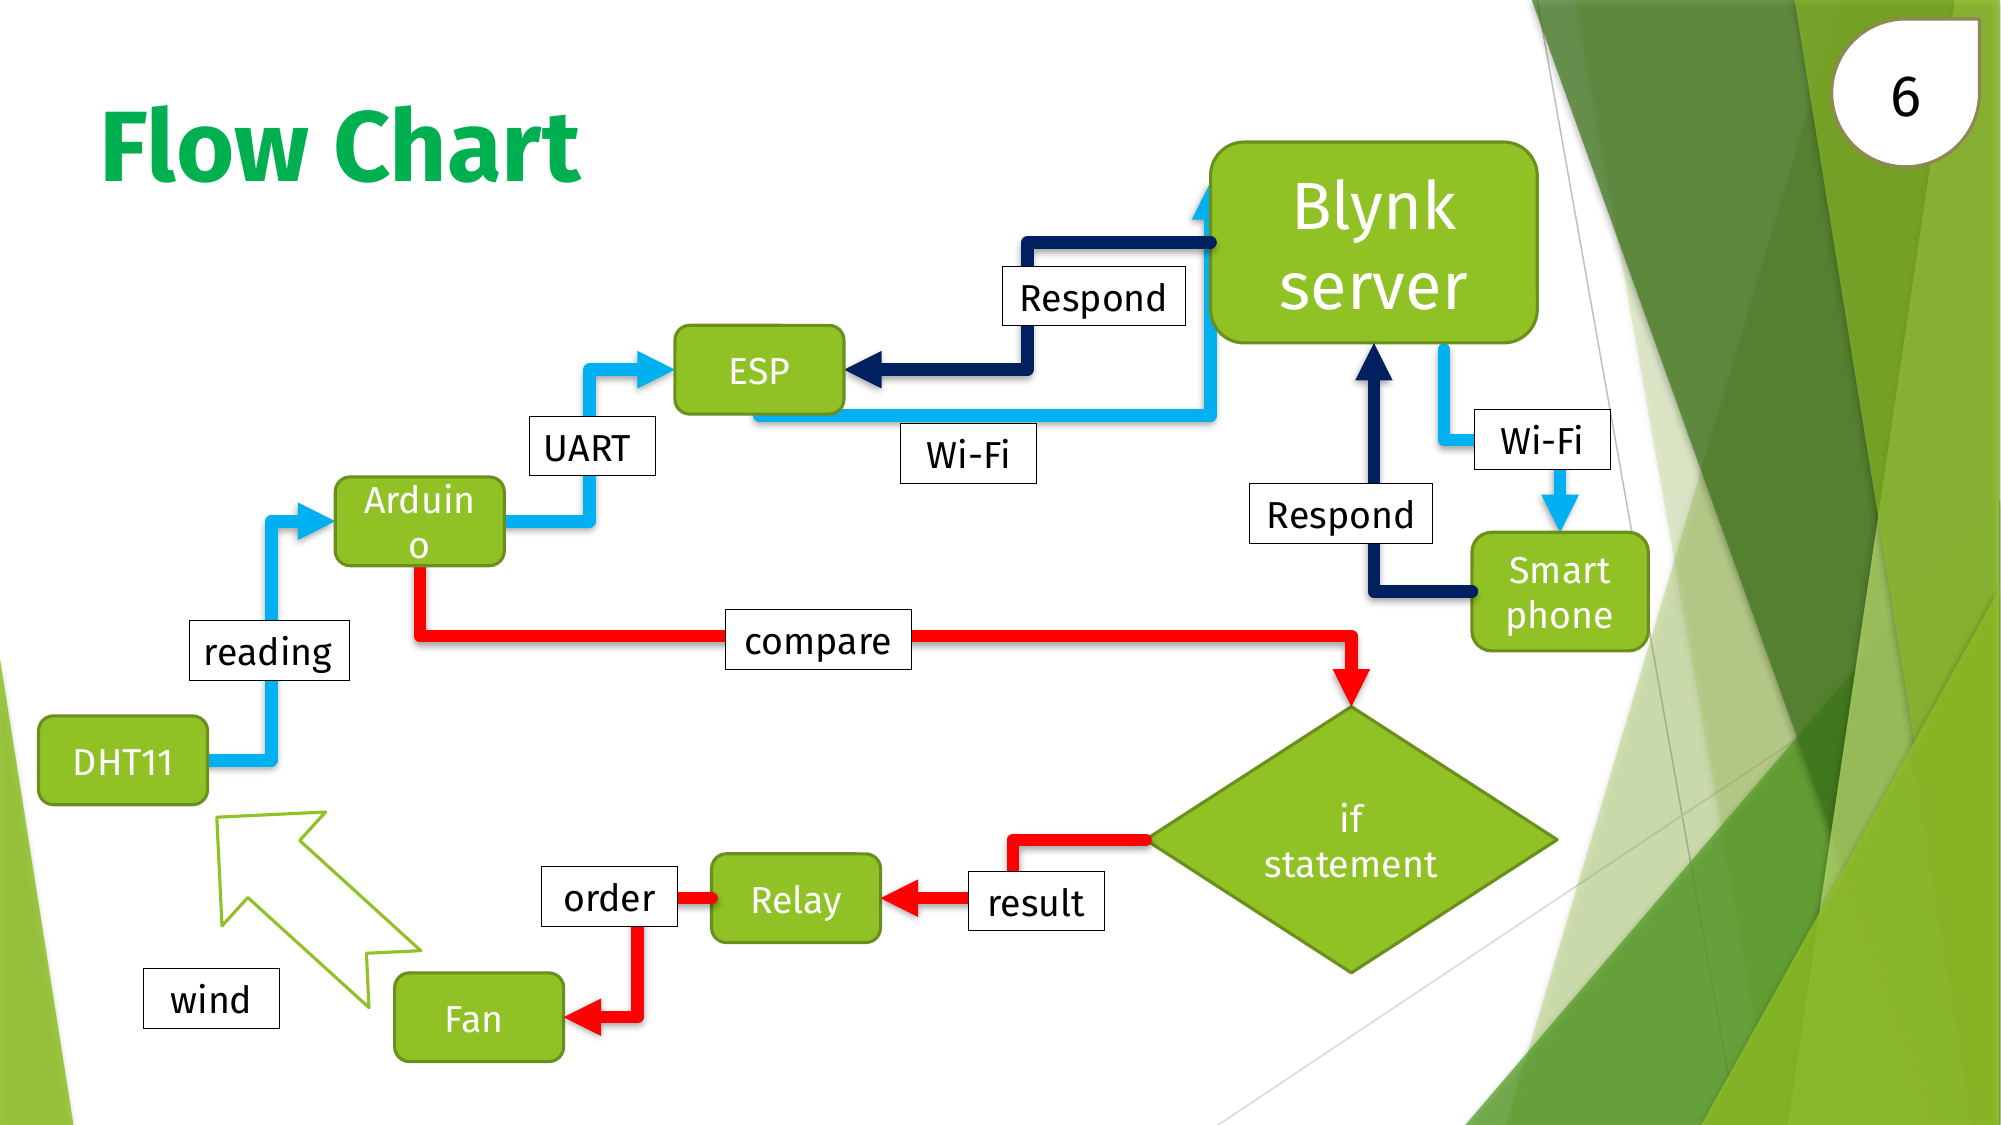

6
Flow Chart
Blynk server
Respond
ESP
Wi-Fi
UART
Wi-Fi
Arduino
Respond
Smart phone
compare
reading
if statement
DHT11

Relay
order
result
wind
Fan